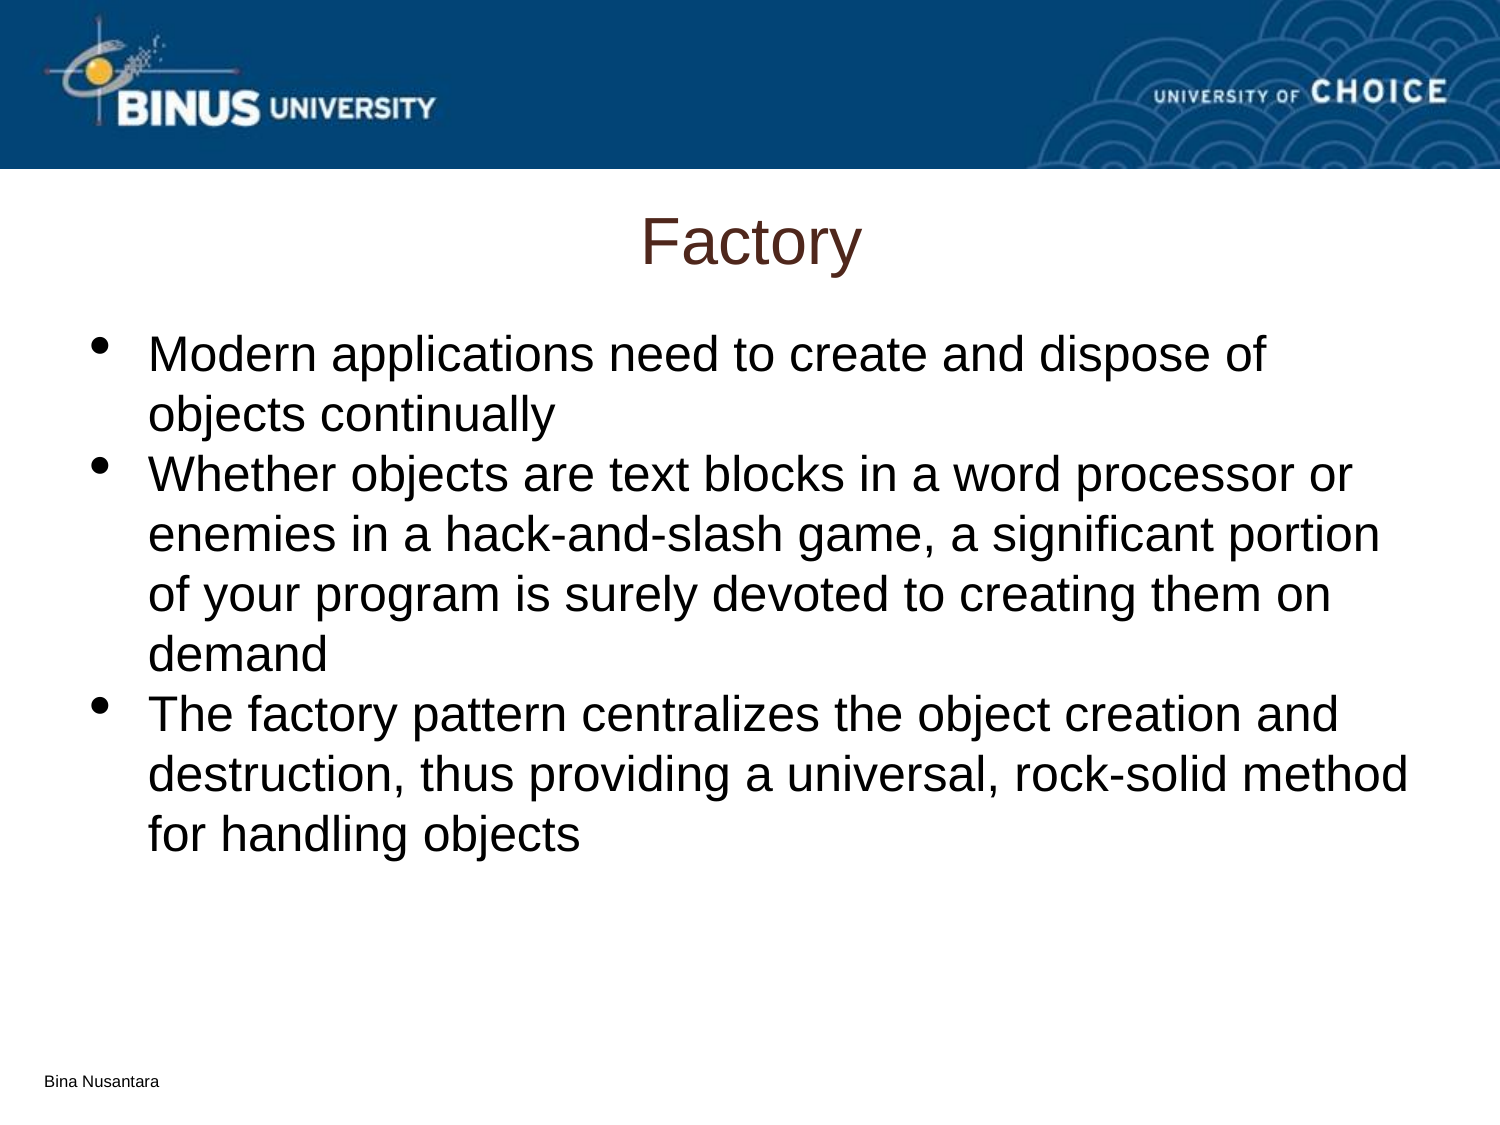

Factory
Modern applications need to create and dispose of objects continually
Whether objects are text blocks in a word processor or enemies in a hack-and-slash game, a significant portion of your program is surely devoted to creating them on demand
The factory pattern centralizes the object creation and destruction, thus providing a universal, rock-solid method for handling objects
Bina Nusantara